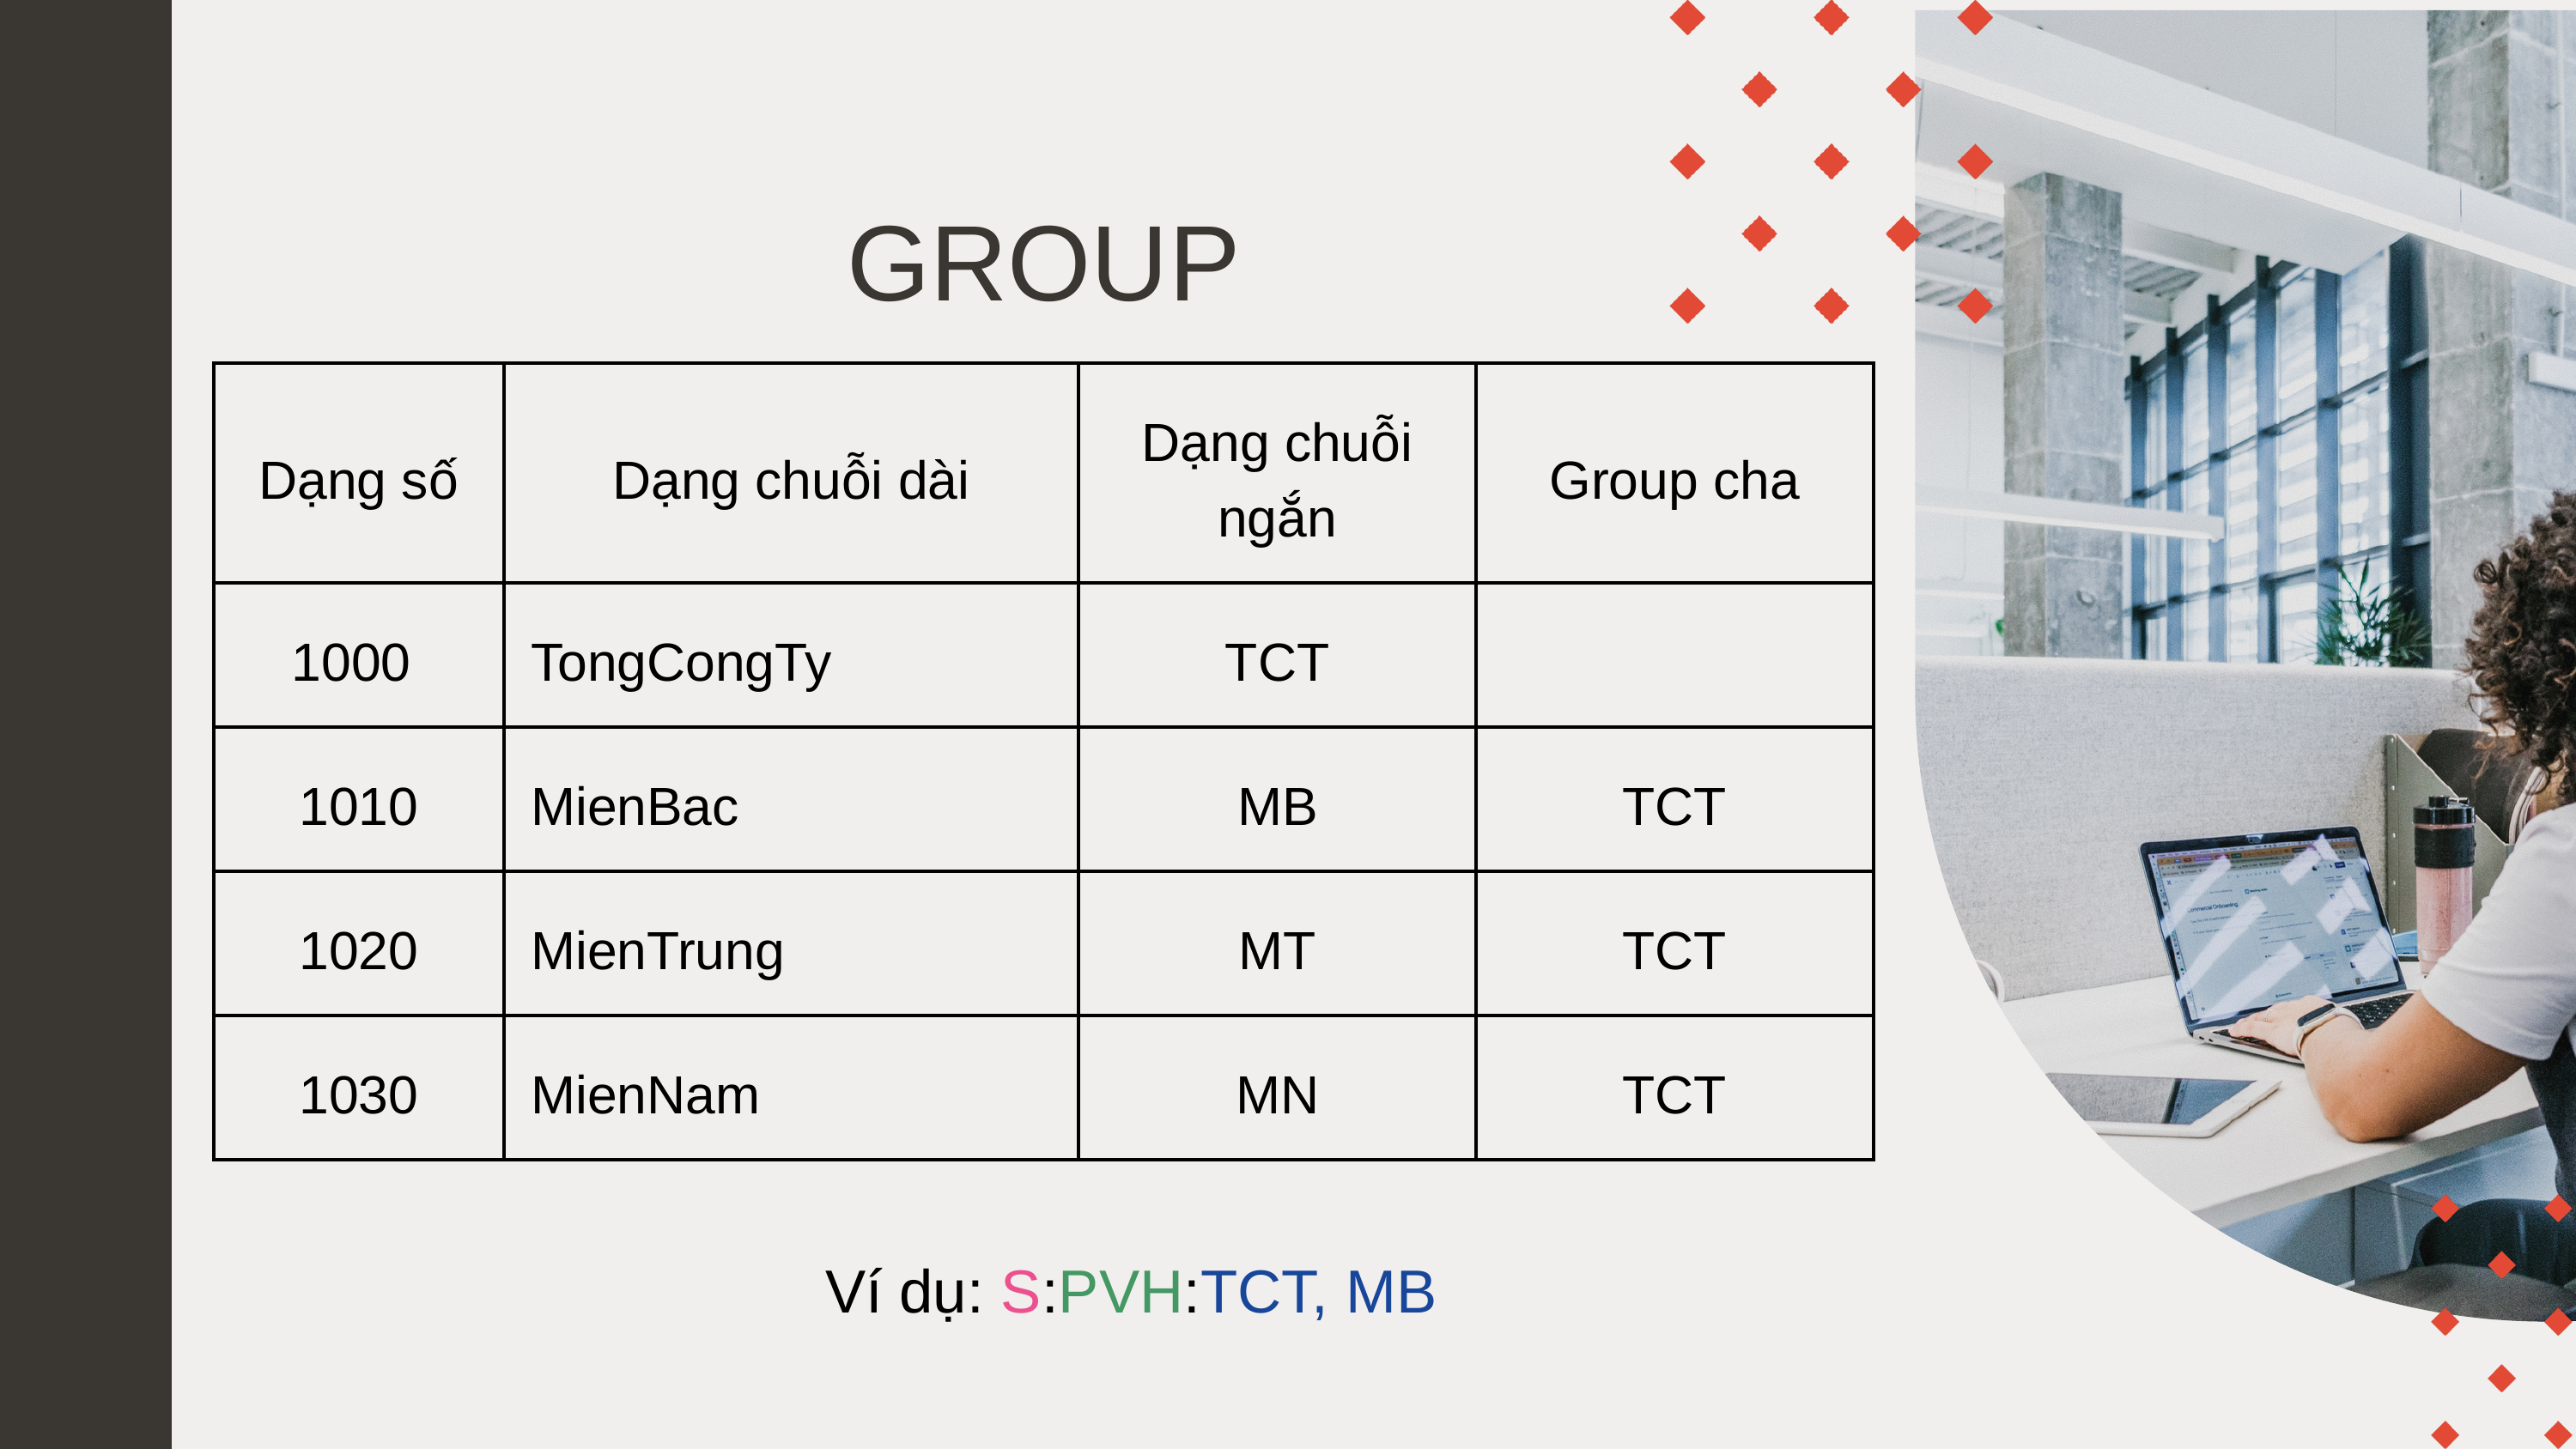

GROUP
| Dạng số | Dạng chuỗi dài | Dạng chuỗi ngắn | Group cha |
| --- | --- | --- | --- |
| 1000 | TongCongTy | TCT |  |
| 1010 | MienBac | MB | TCT |
| 1020 | MienTrung | MT | TCT |
| 1030 | MienNam | MN | TCT |

Ví dụ: S:PVH:TCT, MB